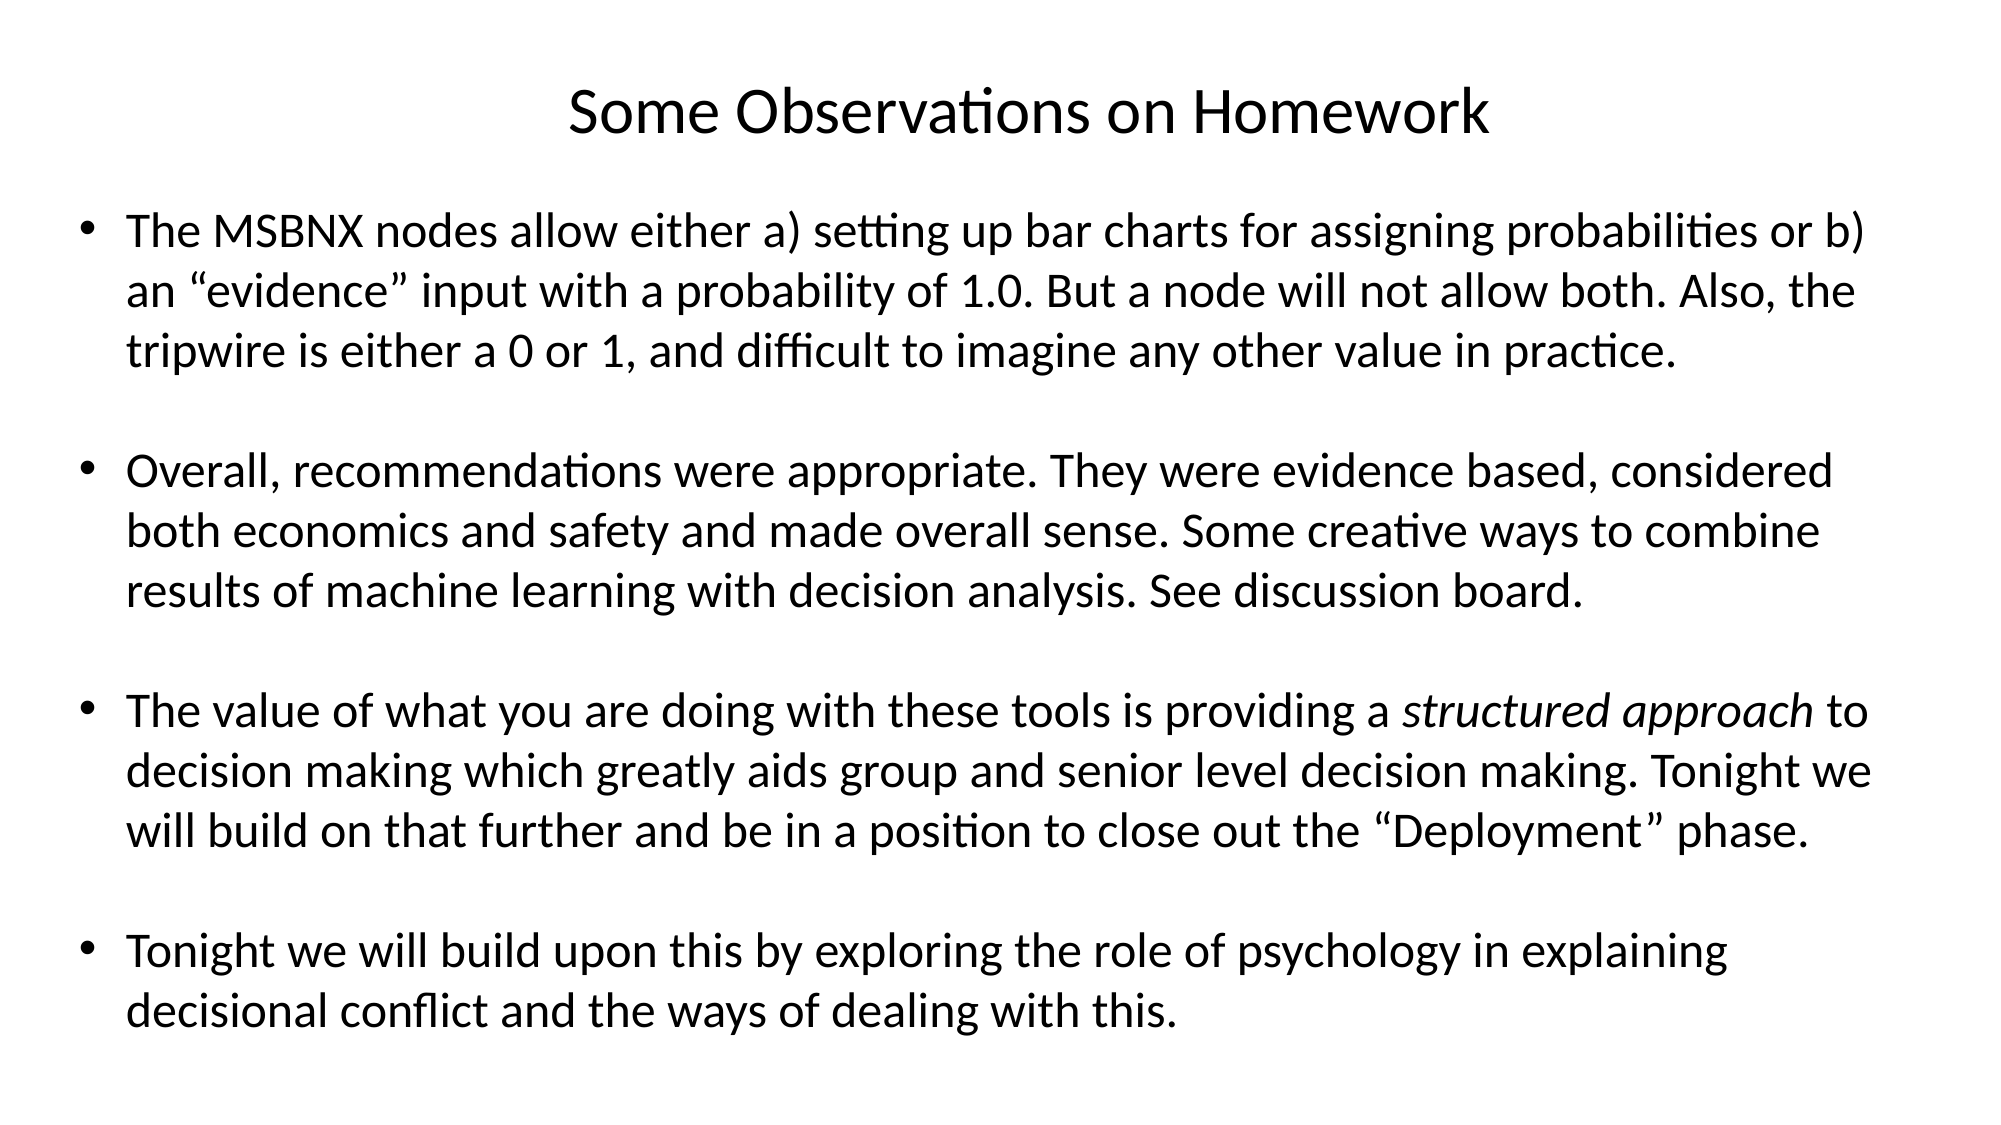

Some Observations on Homework
The MSBNX nodes allow either a) setting up bar charts for assigning probabilities or b) an “evidence” input with a probability of 1.0. But a node will not allow both. Also, the tripwire is either a 0 or 1, and difficult to imagine any other value in practice.

Overall, recommendations were appropriate. They were evidence based, considered both economics and safety and made overall sense. Some creative ways to combine results of machine learning with decision analysis. See discussion board.

The value of what you are doing with these tools is providing a structured approach to decision making which greatly aids group and senior level decision making. Tonight we will build on that further and be in a position to close out the “Deployment” phase.

Tonight we will build upon this by exploring the role of psychology in explaining decisional conflict and the ways of dealing with this.